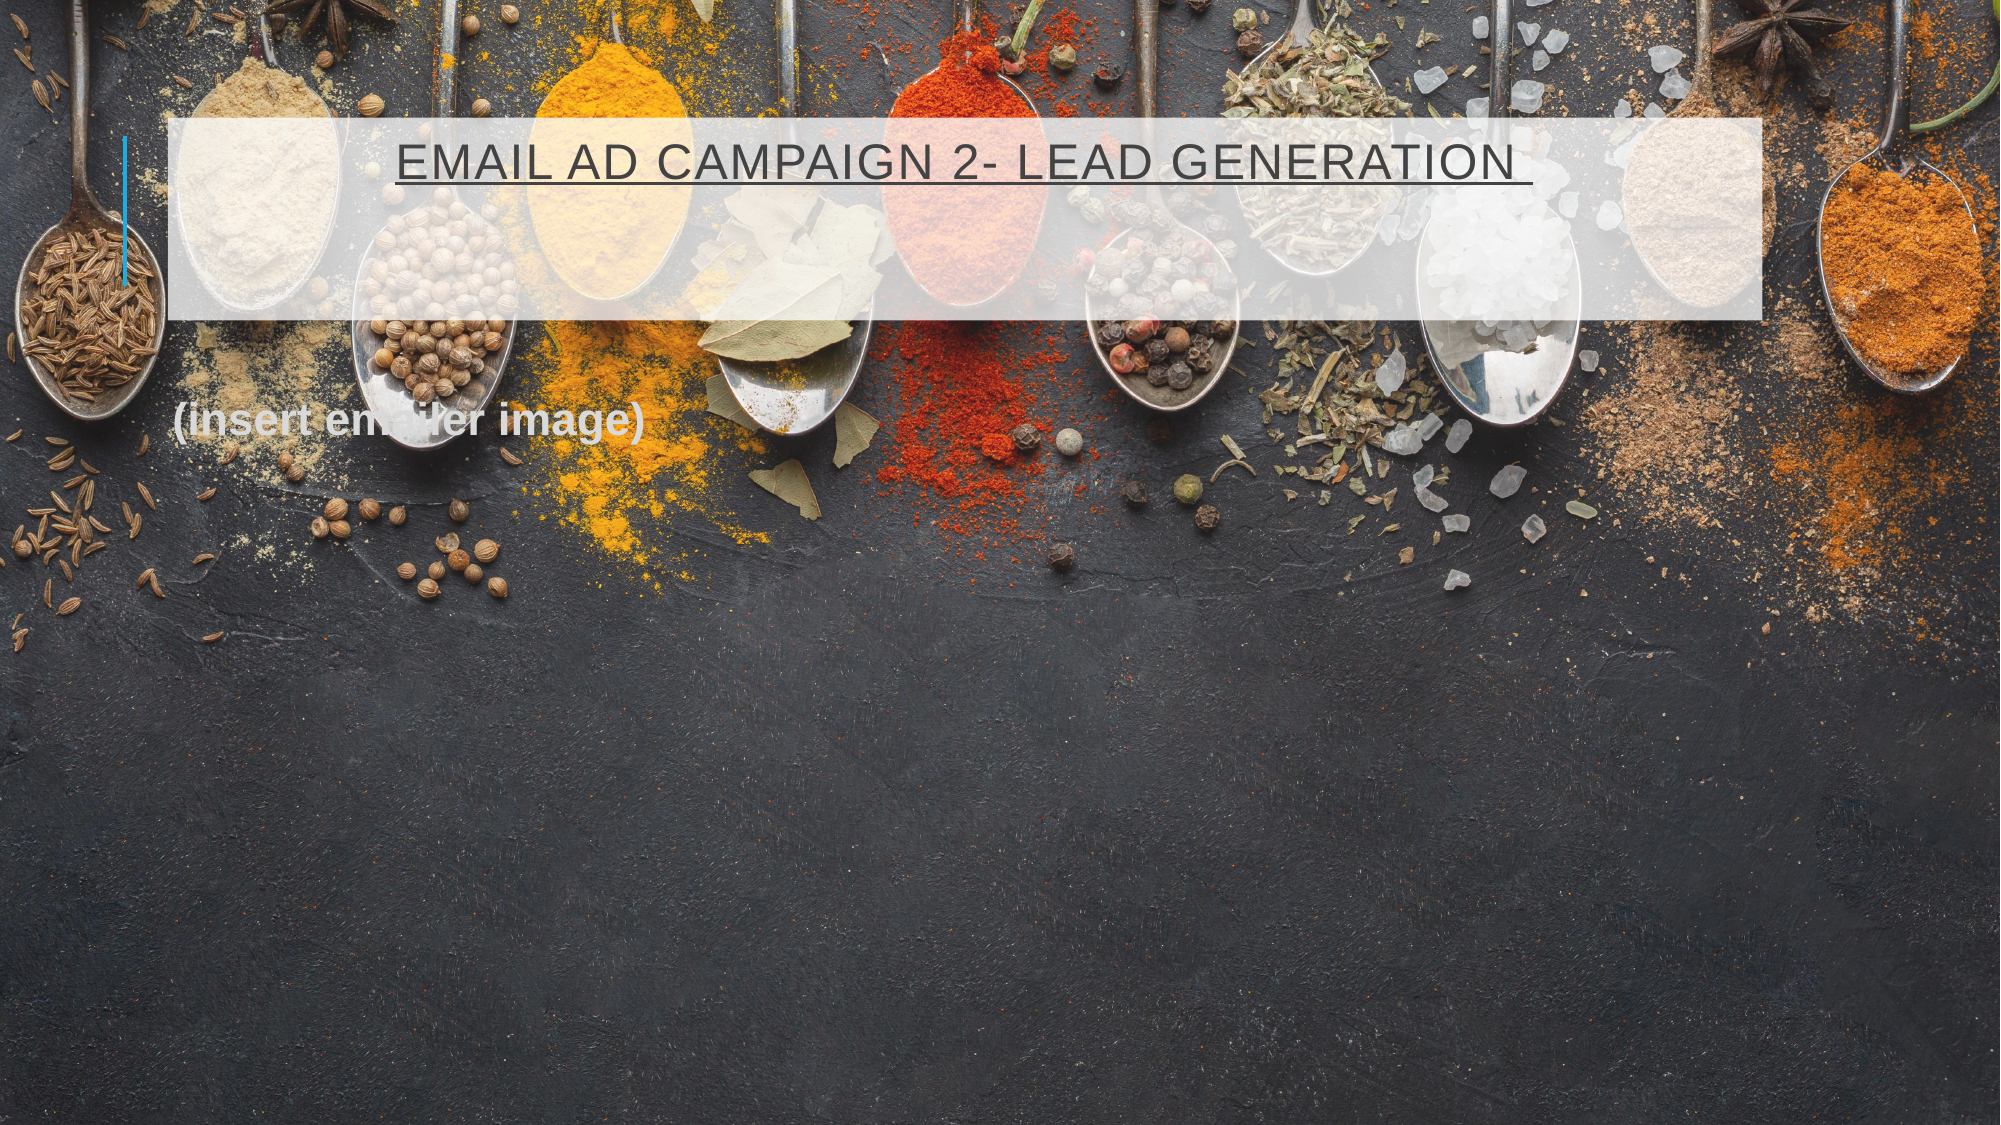

# Email Ad Campaign 2- Lead Generation

(insert emailer image)